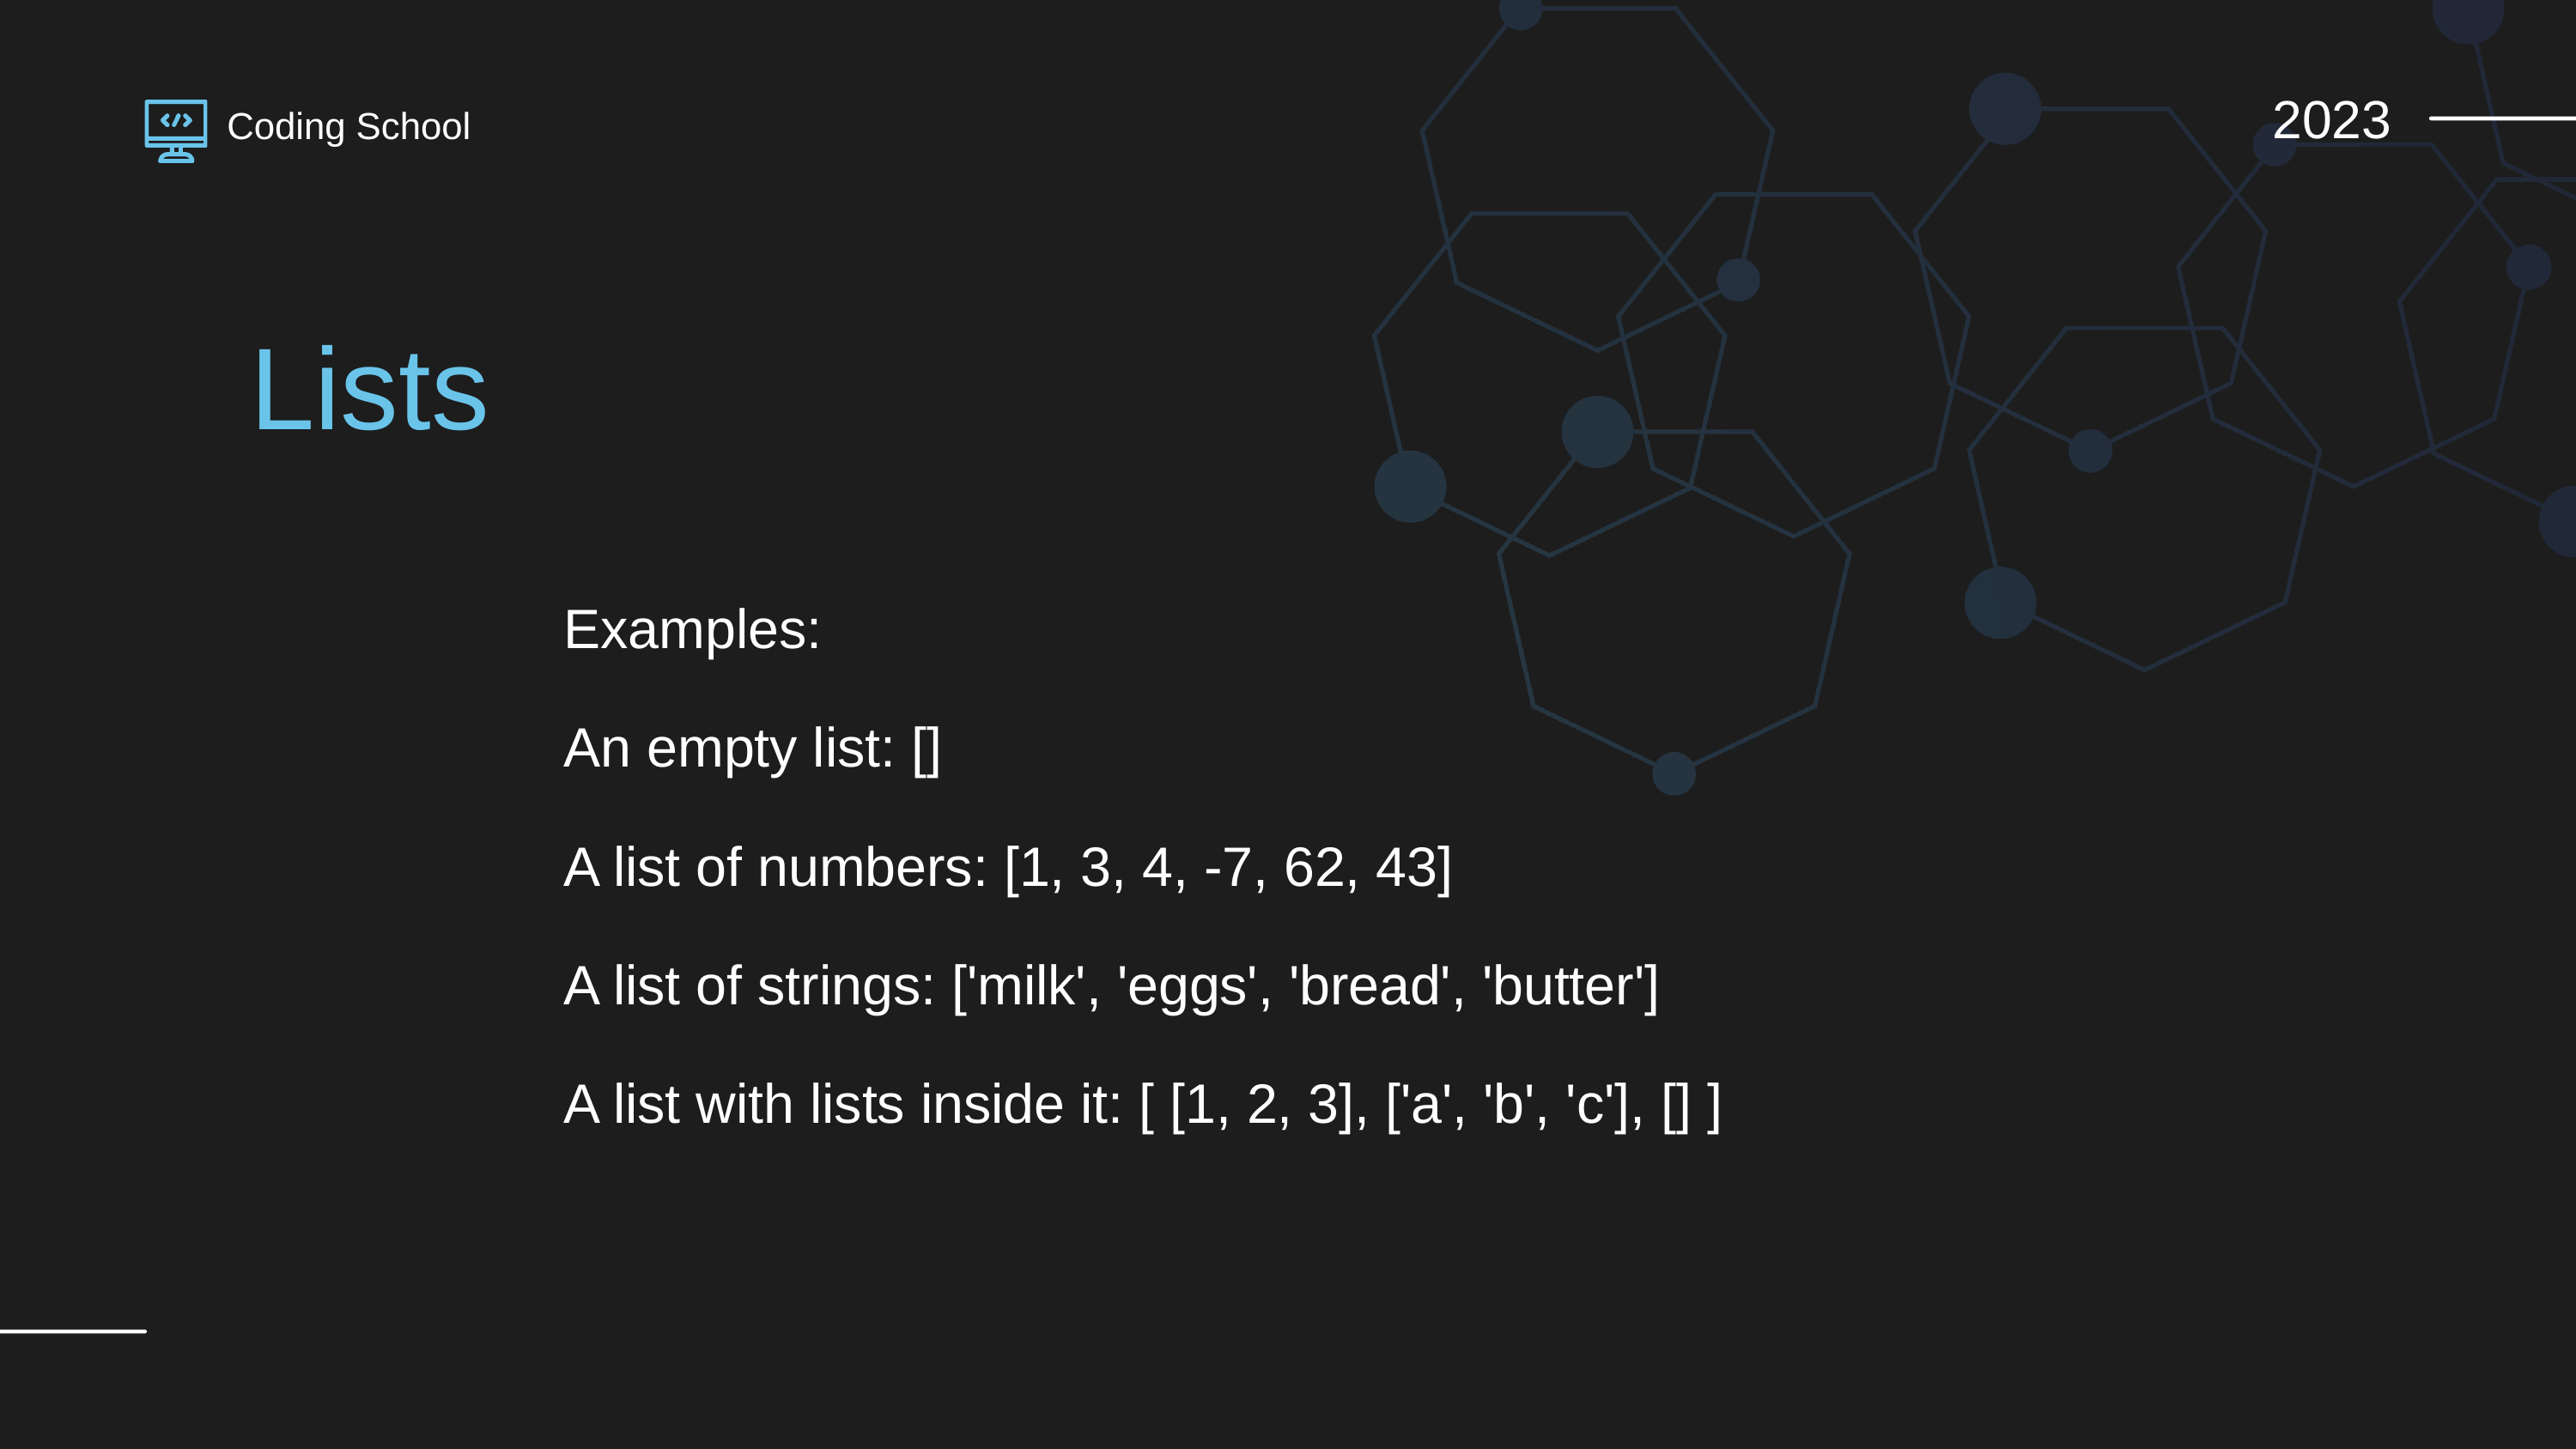

2023
Coding School

Lists
Examples:
An empty list: []
A list of numbers: [1, 3, 4, -7, 62, 43]
A list of strings: ['milk', 'eggs', 'bread', 'butter']
A list with lists inside it: [ [1, 2, 3], ['a', 'b', 'c'], [] ]